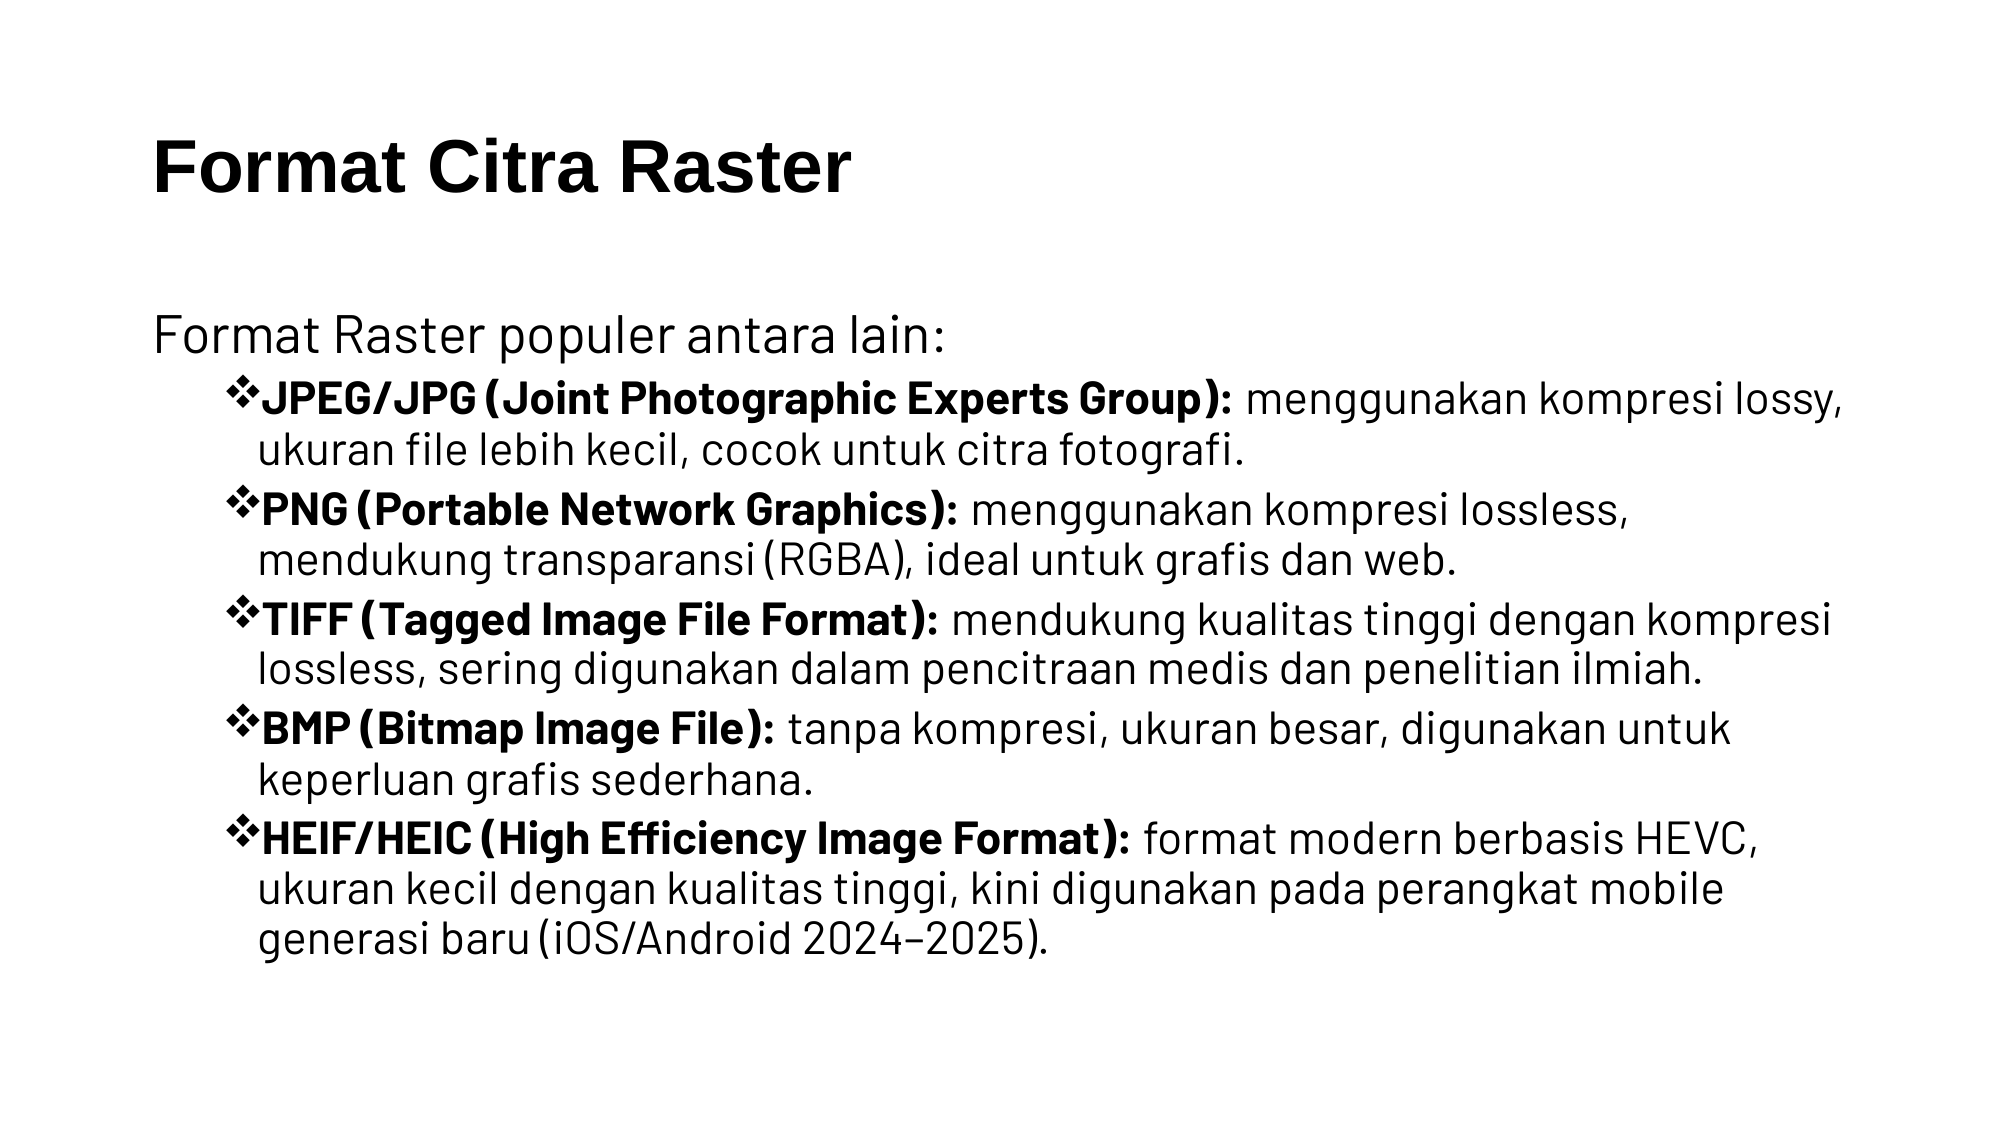

# Format Citra Raster
Format Raster populer antara lain:
JPEG/JPG (Joint Photographic Experts Group): menggunakan kompresi lossy, ukuran file lebih kecil, cocok untuk citra fotografi.
PNG (Portable Network Graphics): menggunakan kompresi lossless, mendukung transparansi (RGBA), ideal untuk grafis dan web.
TIFF (Tagged Image File Format): mendukung kualitas tinggi dengan kompresi lossless, sering digunakan dalam pencitraan medis dan penelitian ilmiah.
BMP (Bitmap Image File): tanpa kompresi, ukuran besar, digunakan untuk keperluan grafis sederhana.
HEIF/HEIC (High Efficiency Image Format): format modern berbasis HEVC, ukuran kecil dengan kualitas tinggi, kini digunakan pada perangkat mobile generasi baru (iOS/Android 2024–2025).